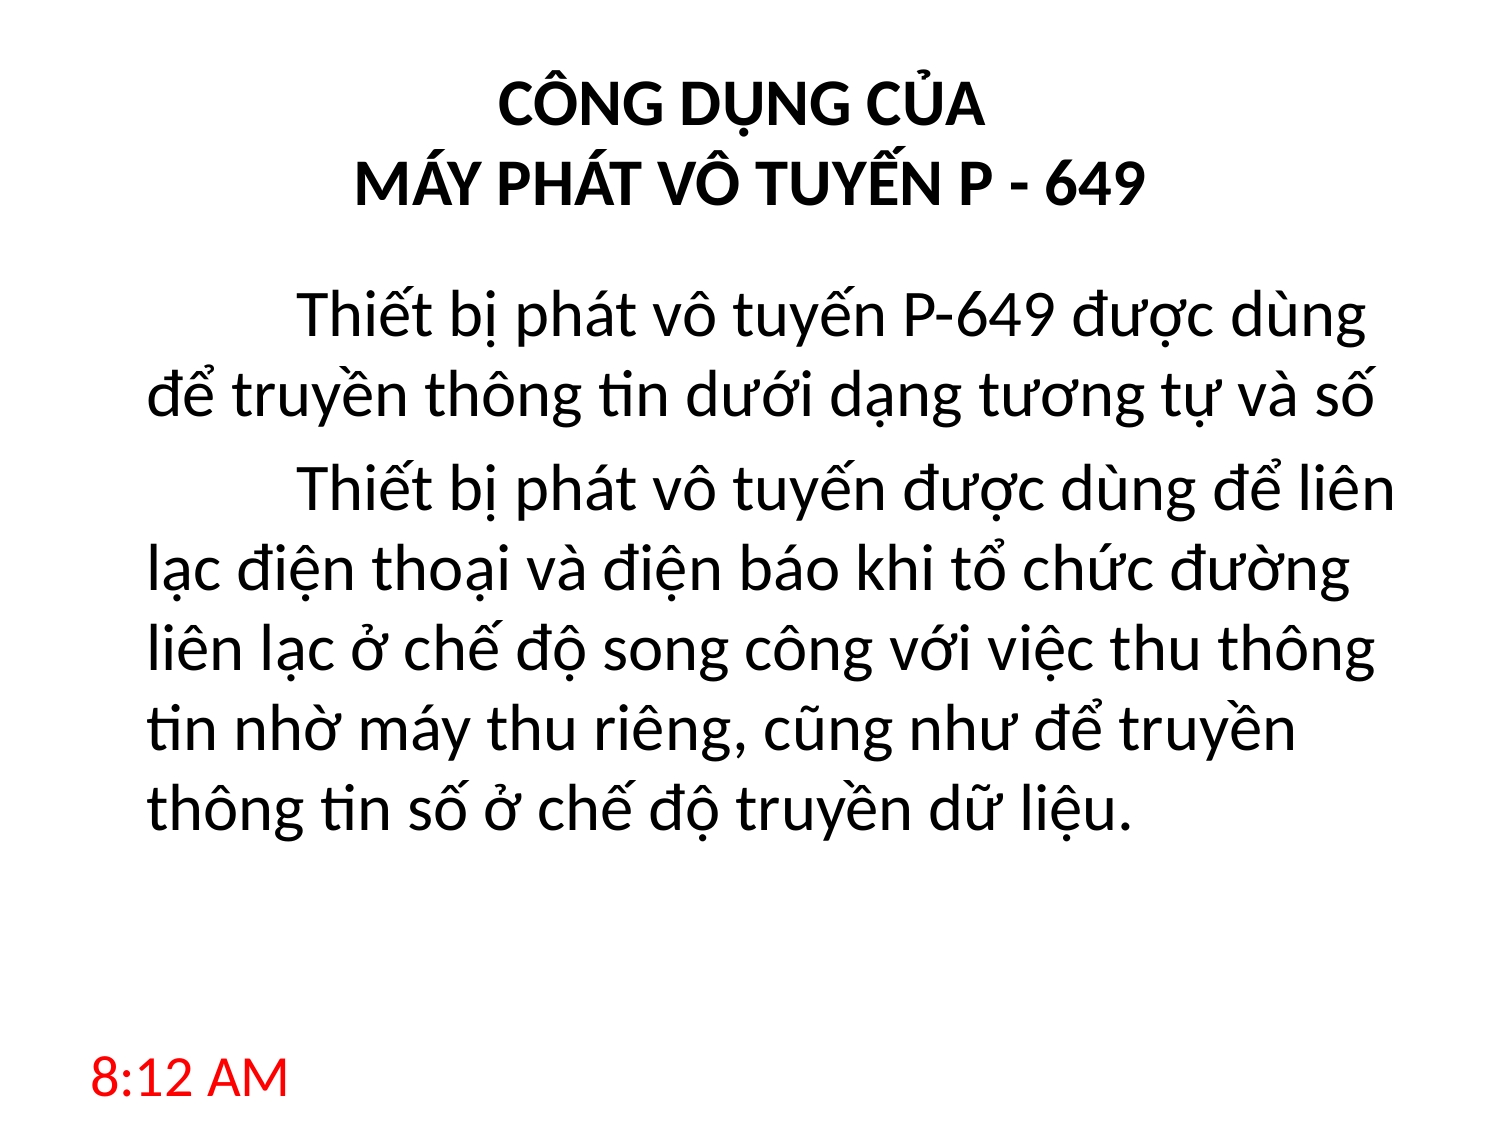

# CÔNG DỤNG CỦA MÁY PHÁT VÔ TUYẾN P - 649
		Thiết bị phát vô tuyến P-649 được dùng để truyền thông tin dưới dạng tương tự và số
		Thiết bị phát vô tuyến được dùng để liên lạc điện thoại và điện báo khi tổ chức đường liên lạc ở chế độ song công với việc thu thông tin nhờ máy thu riêng, cũng như để truyền thông tin số ở chế độ truyền dữ liệu.

8:12 AM